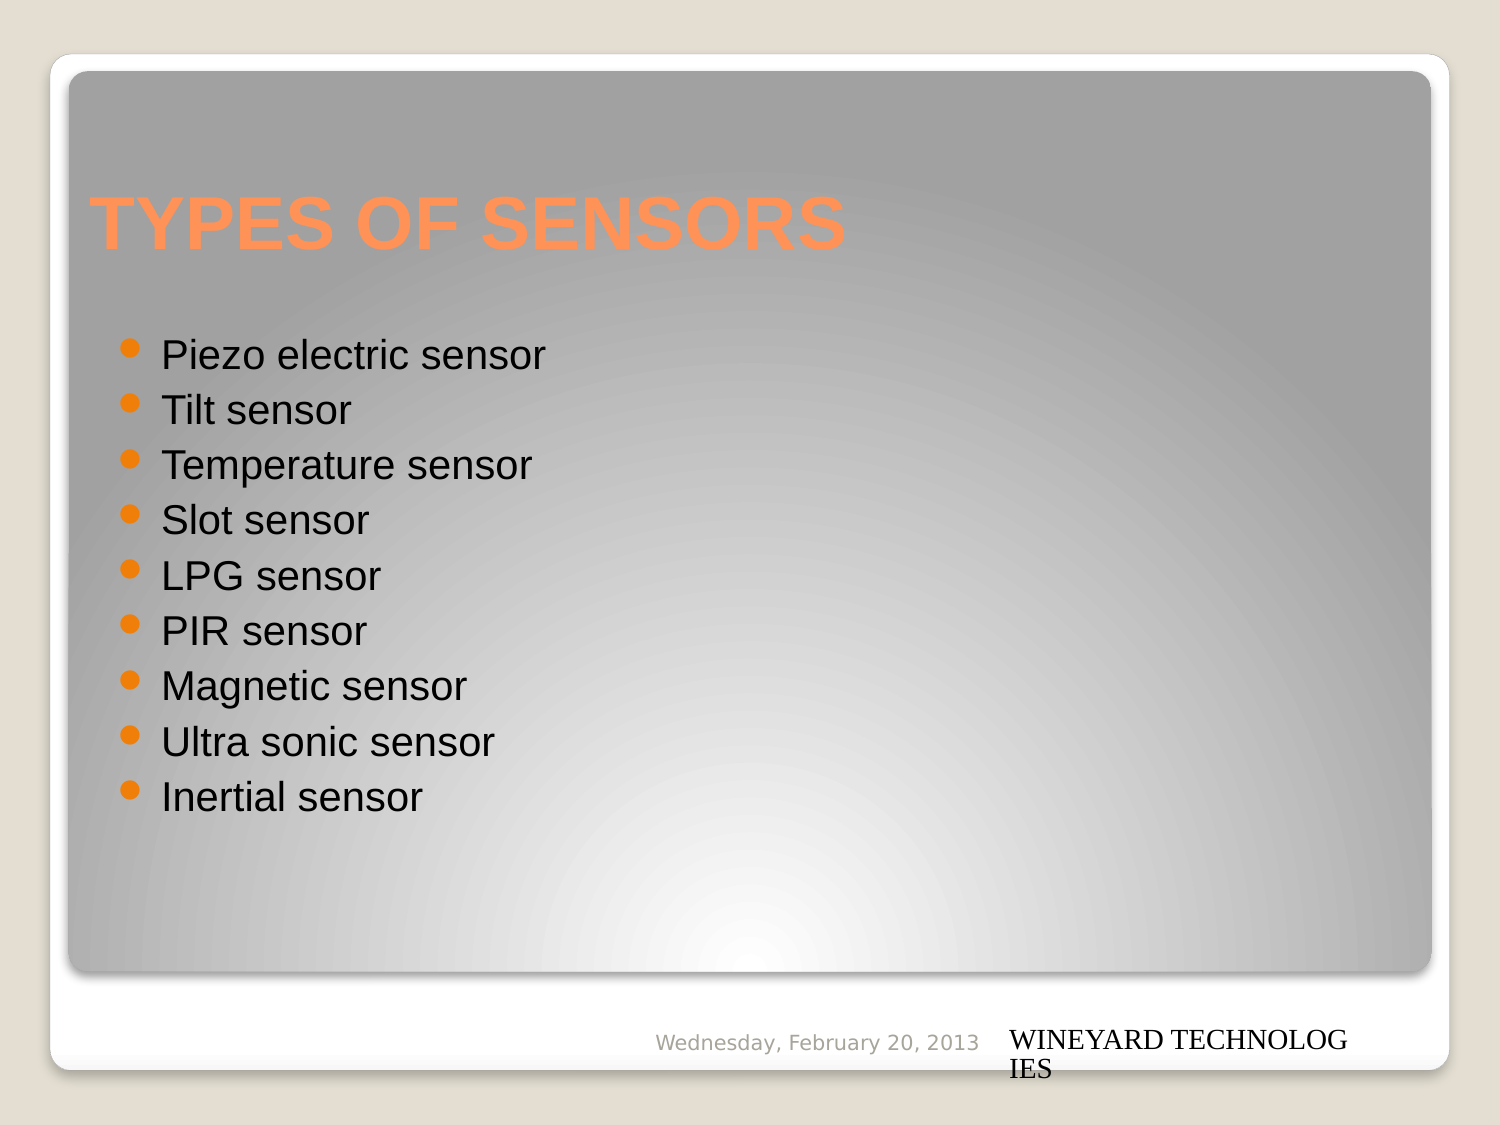

# TYPES OF SENSORS
Piezo electric sensor
Tilt sensor
Temperature sensor
Slot sensor
LPG sensor
PIR sensor
Magnetic sensor
Ultra sonic sensor
Inertial sensor

Wednesday, February 20, 2013
WINEYARD TECHNOLOGIES